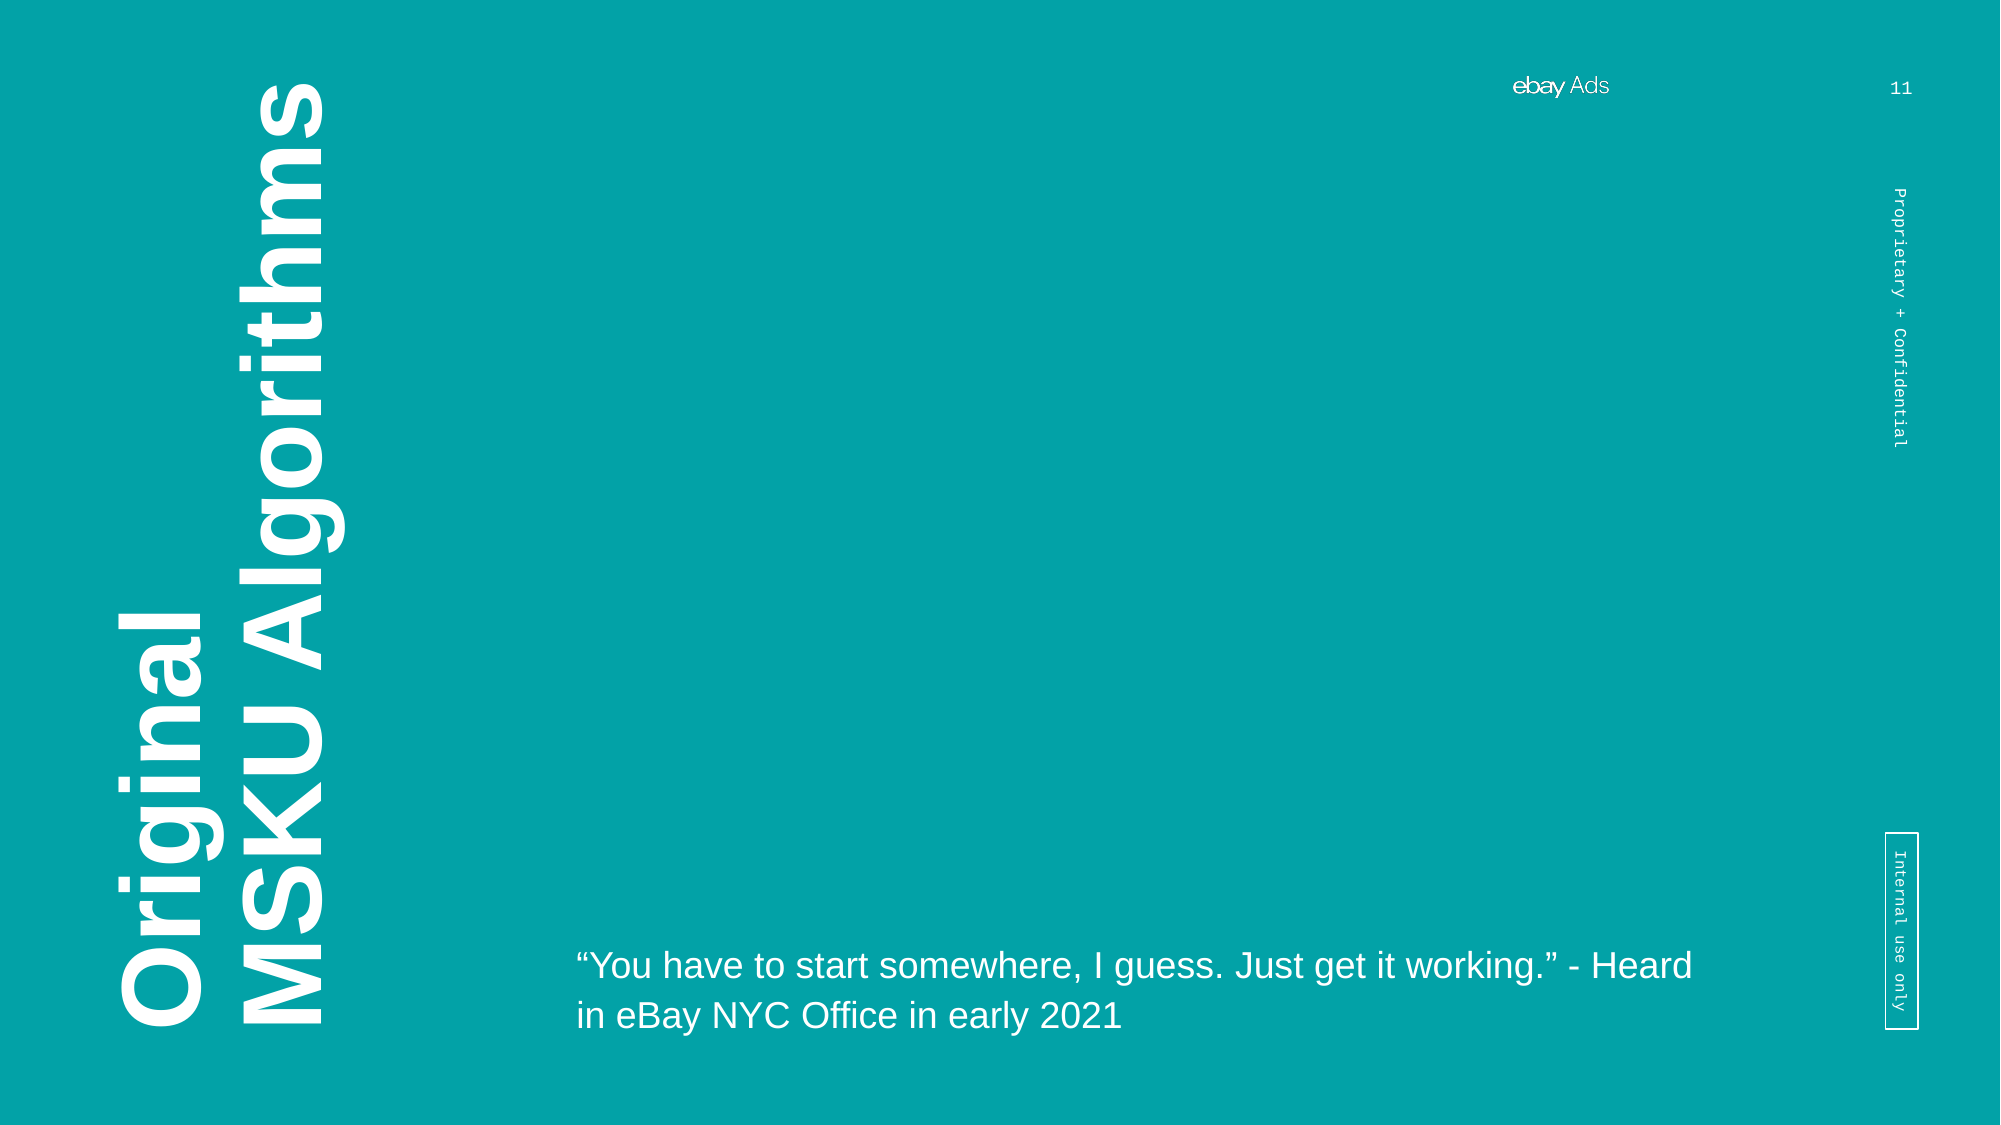

11
# Original
MSKU Algorithms
“You have to start somewhere, I guess. Just get it working.” - Heard in eBay NYC Office in early 2021